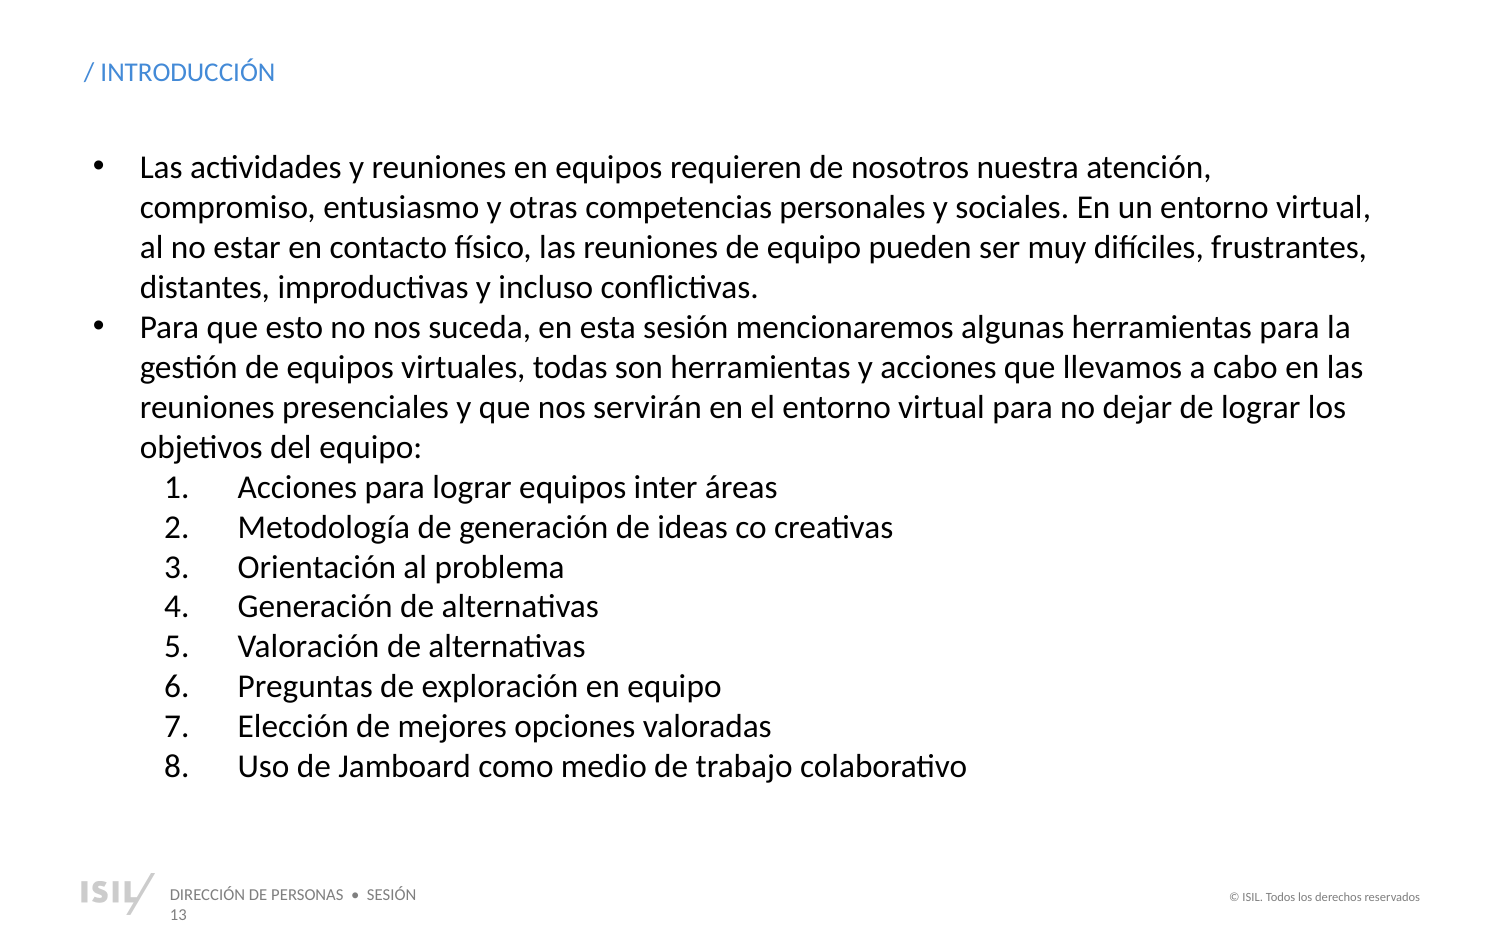

/ INTRODUCCIÓN
Las actividades y reuniones en equipos requieren de nosotros nuestra atención, compromiso, entusiasmo y otras competencias personales y sociales. En un entorno virtual, al no estar en contacto físico, las reuniones de equipo pueden ser muy difíciles, frustrantes, distantes, improductivas y incluso conflictivas.
Para que esto no nos suceda, en esta sesión mencionaremos algunas herramientas para la gestión de equipos virtuales, todas son herramientas y acciones que llevamos a cabo en las reuniones presenciales y que nos servirán en el entorno virtual para no dejar de lograr los objetivos del equipo:
Acciones para lograr equipos inter áreas
Metodología de generación de ideas co creativas
Orientación al problema
Generación de alternativas
Valoración de alternativas
Preguntas de exploración en equipo
Elección de mejores opciones valoradas
Uso de Jamboard como medio de trabajo colaborativo